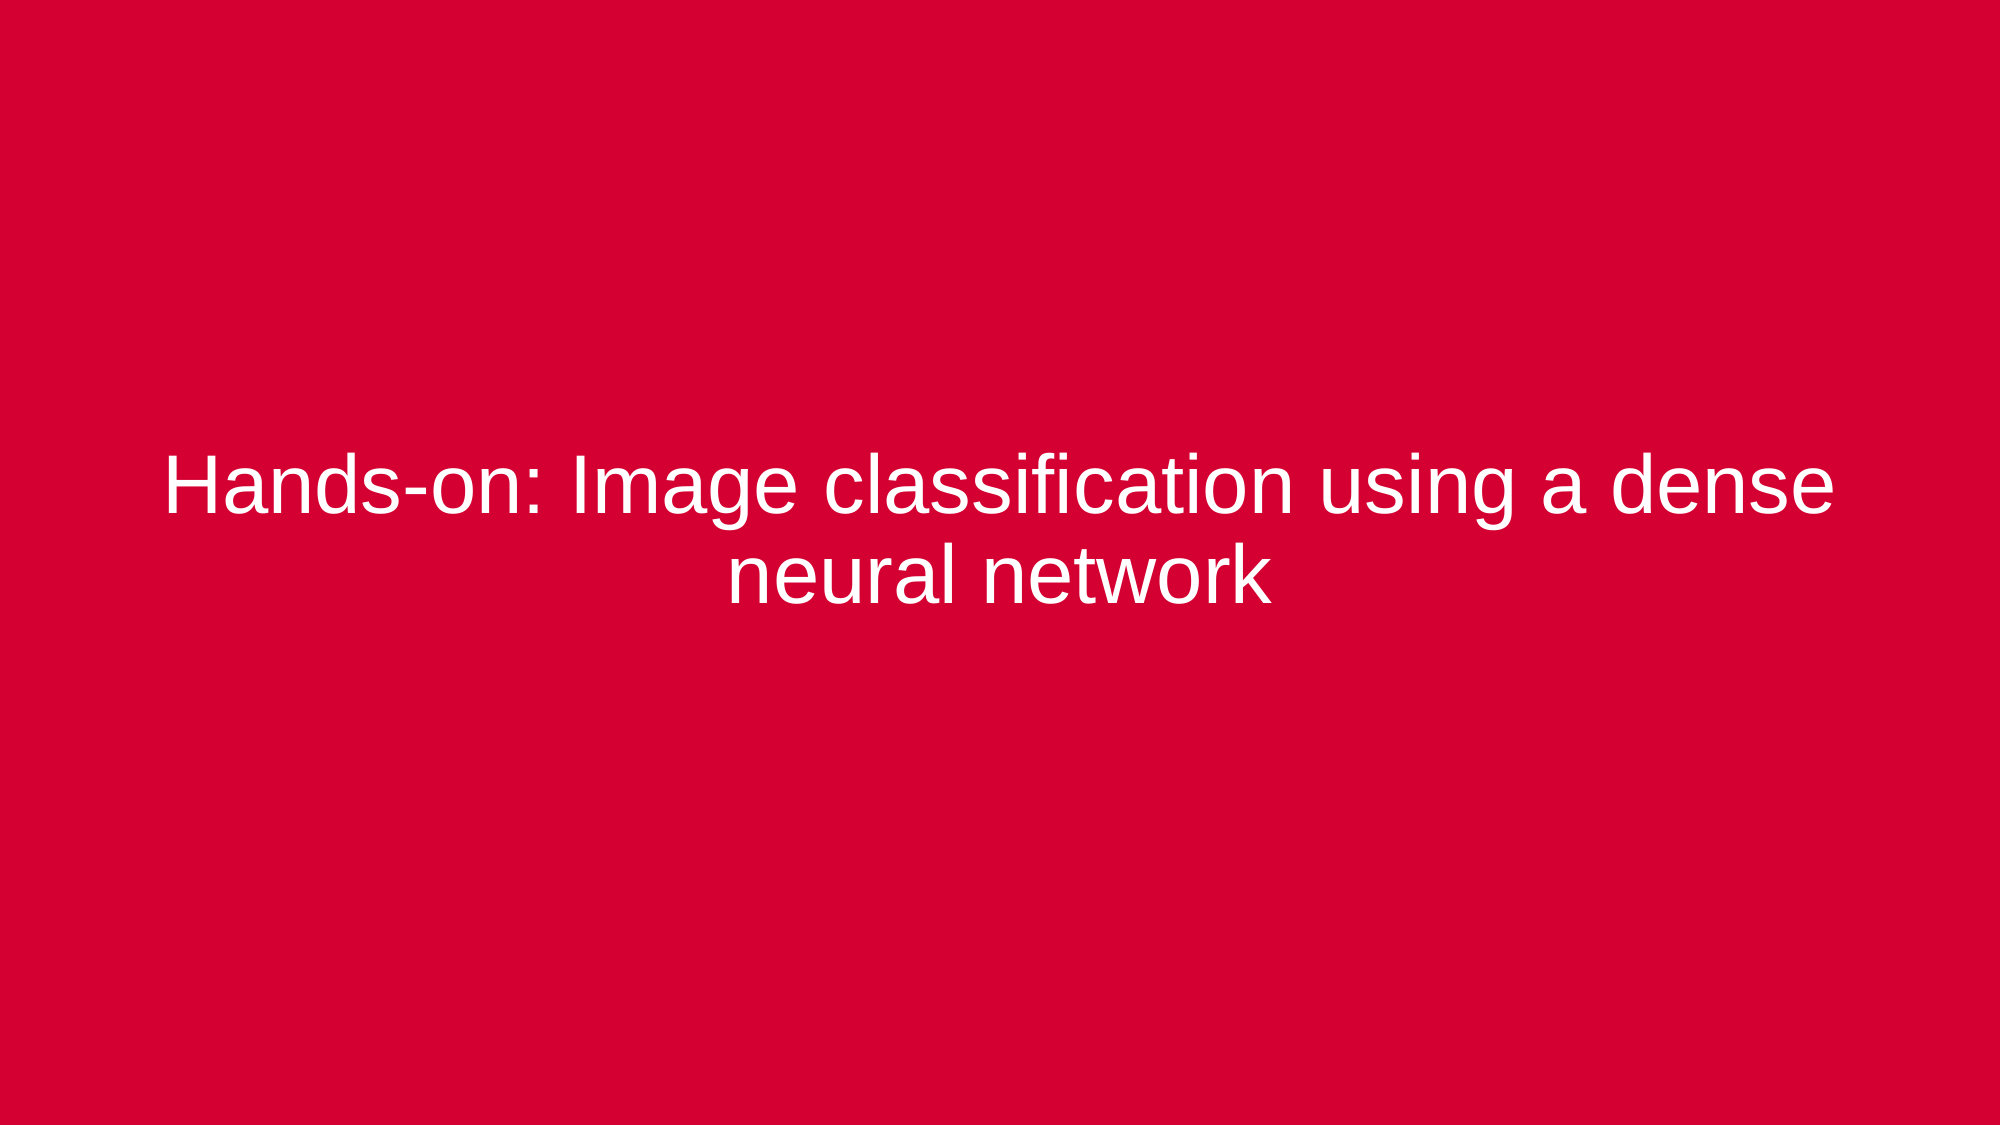

# Hands-on: Image classification using a dense neural network